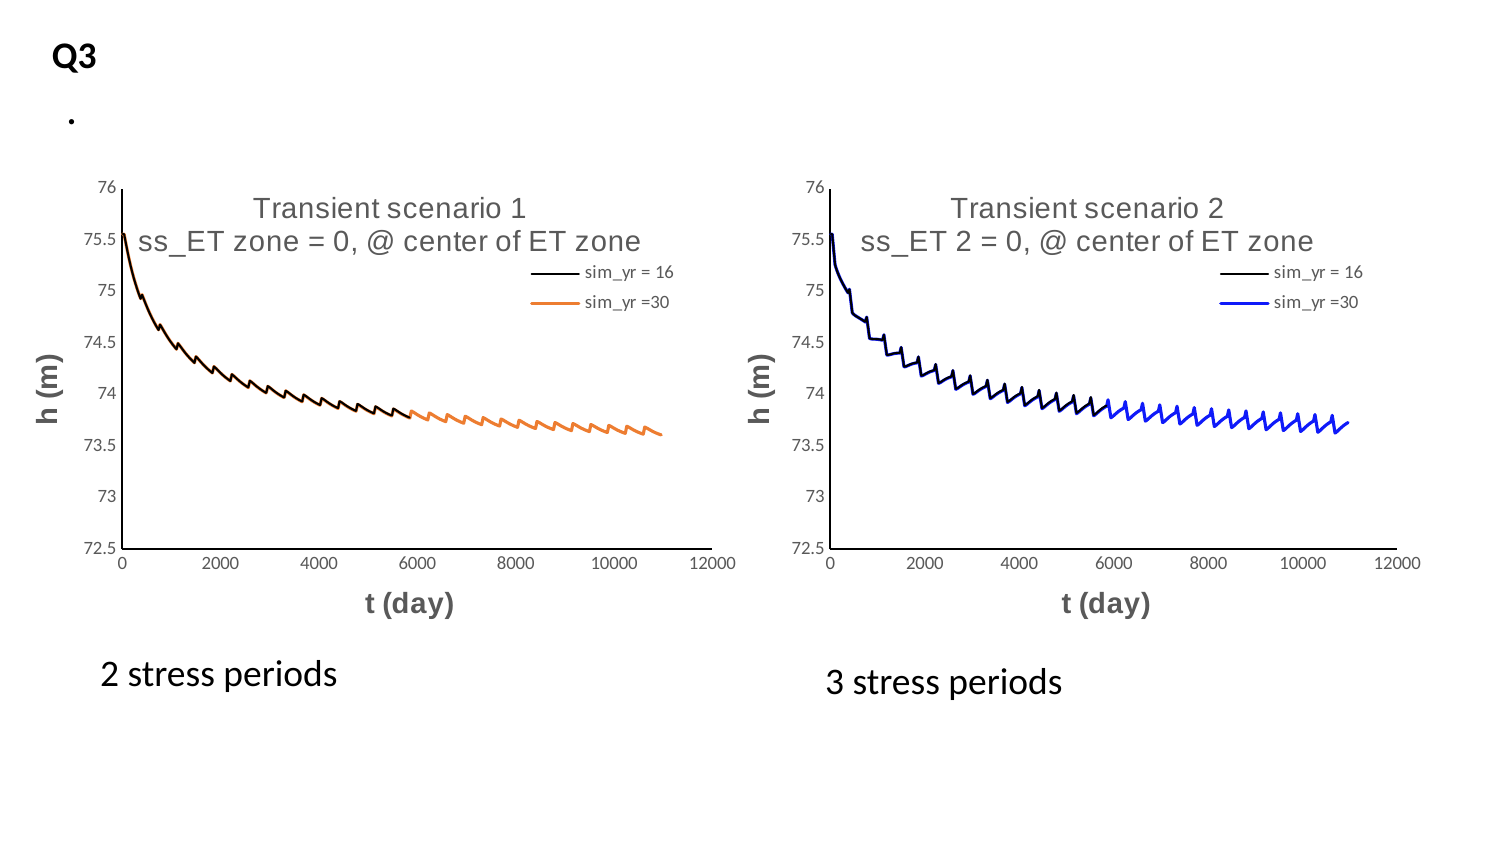

Q3
.

### Chart: Transient scenario 1
ss_ET zone = 0, @ center of ET zone

| Category |  |  |
|---|---|---|

### Chart: Transient scenario 2
ss_ET 2 = 0, @ center of ET zone

| Category |  |  |
|---|---|---|
2 stress periods
3 stress periods